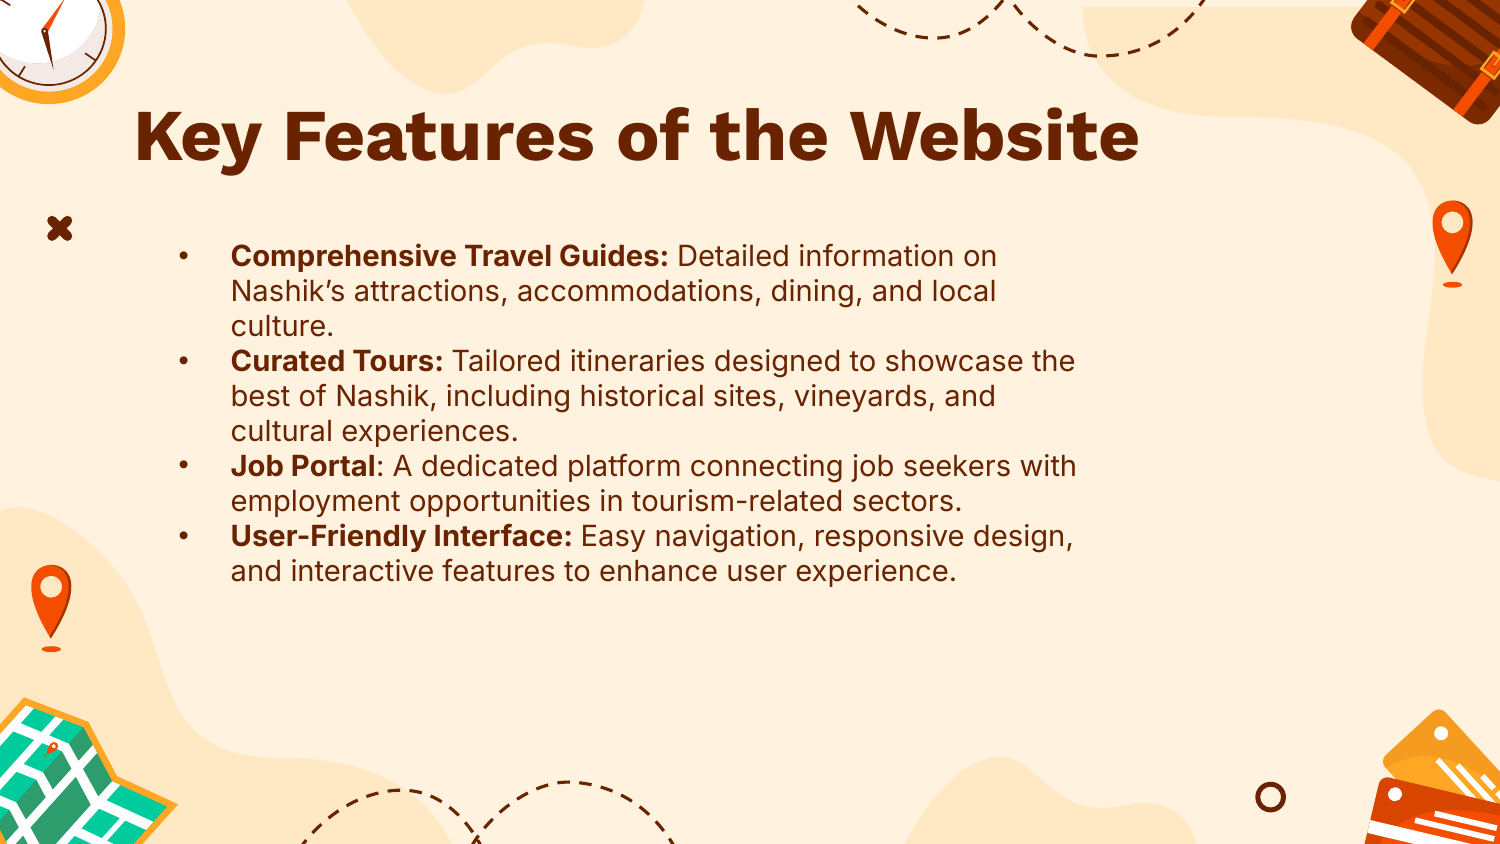

# Key Features of the Website
Comprehensive Travel Guides: Detailed information on Nashik’s attractions, accommodations, dining, and local culture.
Curated Tours: Tailored itineraries designed to showcase the best of Nashik, including historical sites, vineyards, and cultural experiences.
Job Portal: A dedicated platform connecting job seekers with employment opportunities in tourism-related sectors.
User-Friendly Interface: Easy navigation, responsive design, and interactive features to enhance user experience.